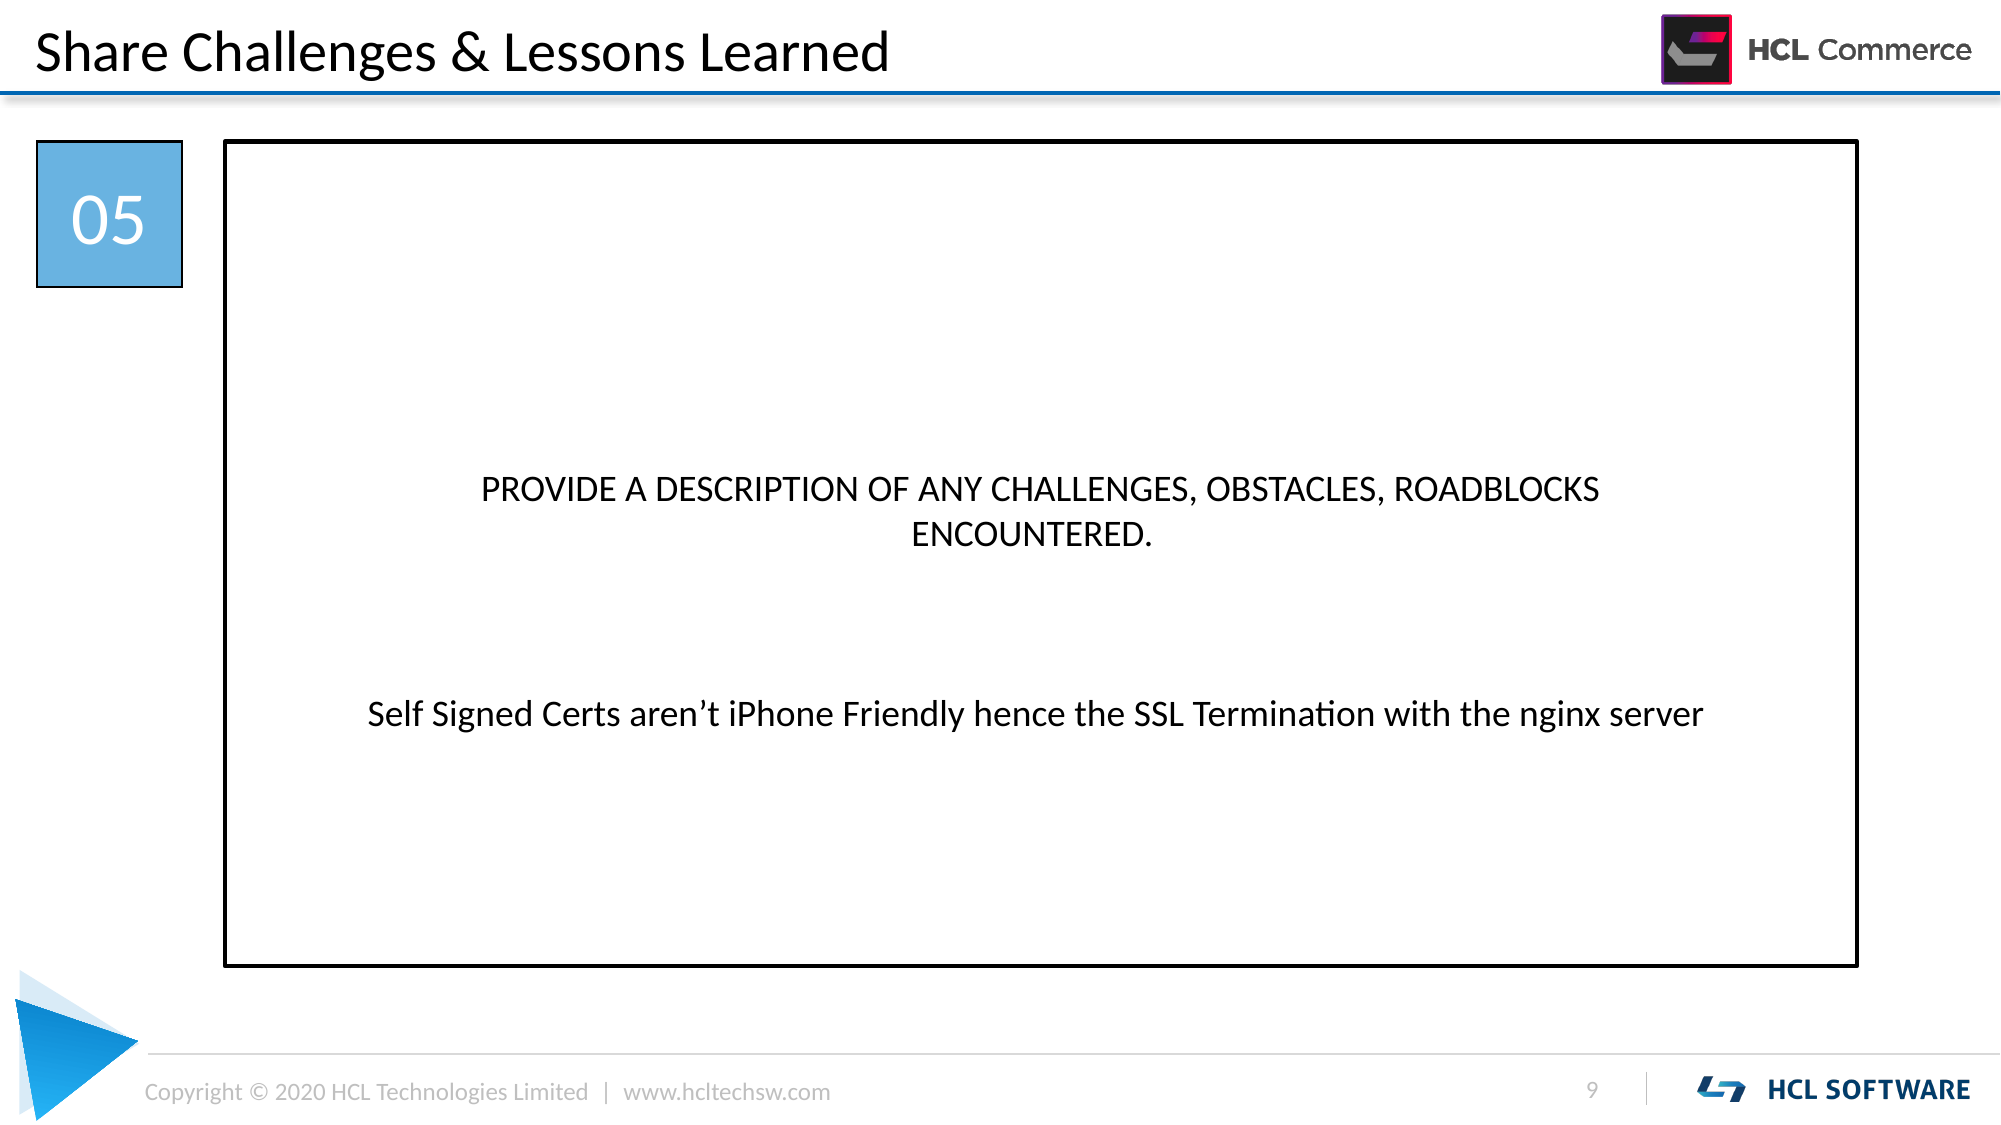

Share Challenges & Lessons Learned
05

PROVIDE A DESCRIPTION OF ANY CHALLENGES, OBSTACLES, ROADBLOCKS
ENCOUNTERED.

Self Signed Certs aren’t iPhone Friendly hence the SSL Termination with the nginx server